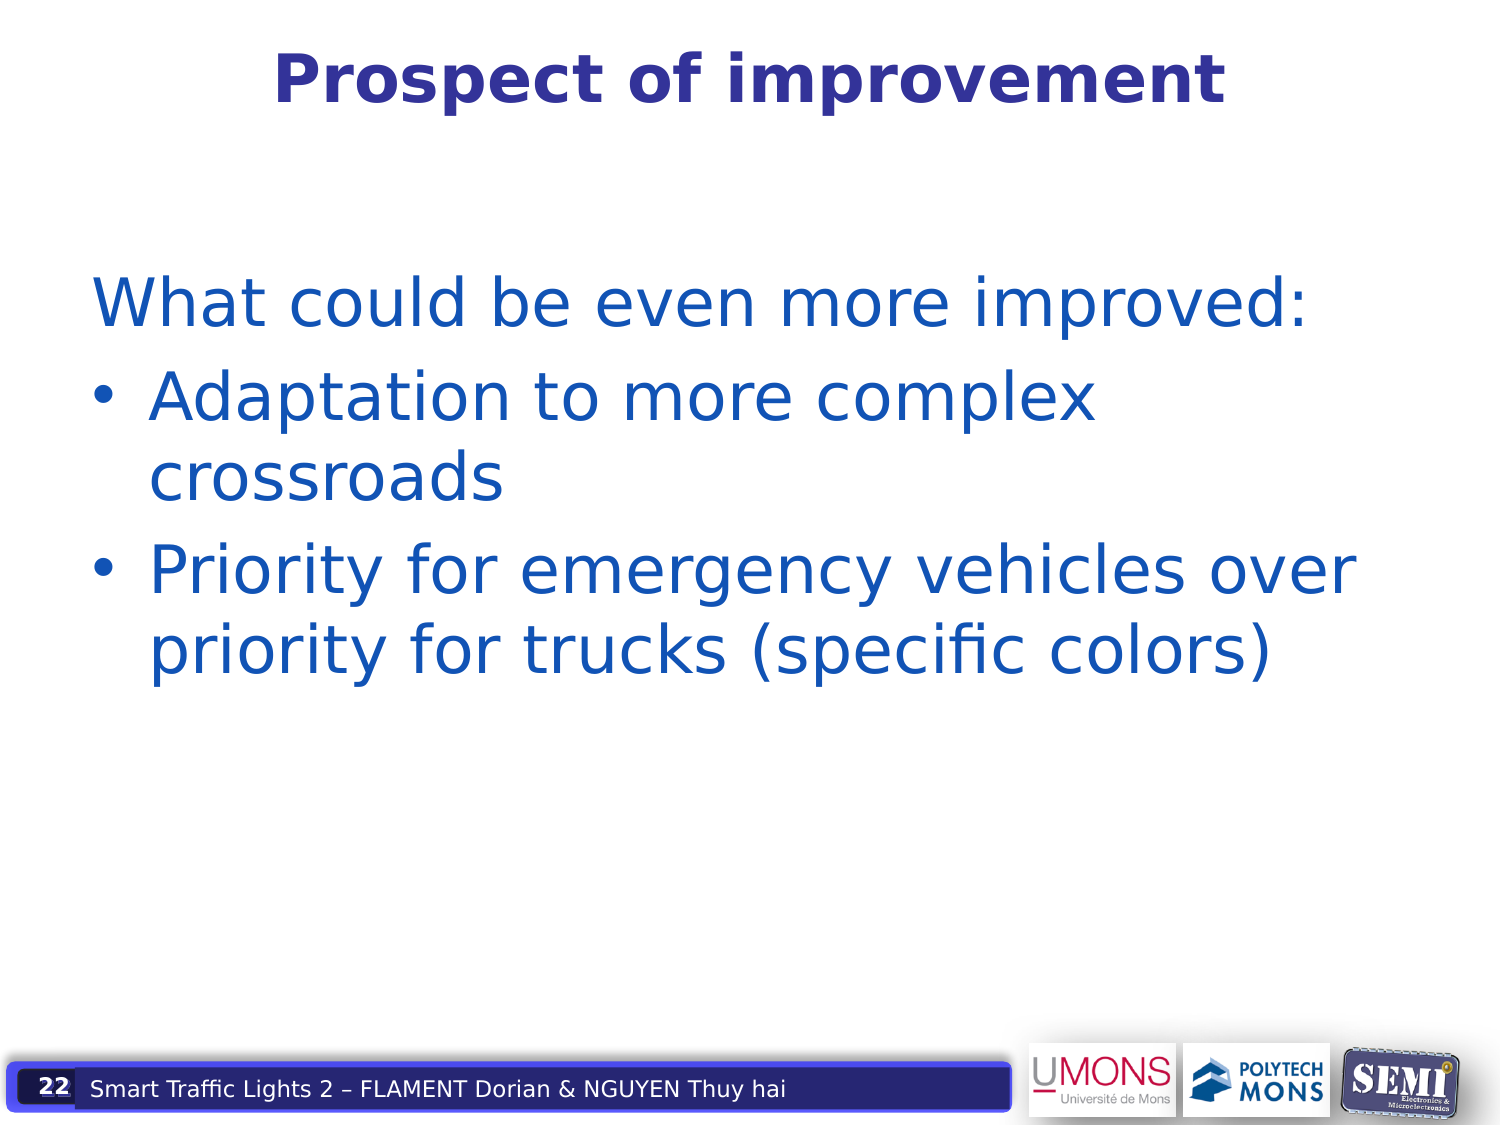

# Prospect of improvement
What could be even more improved:
Adaptation to more complex crossroads
Priority for emergency vehicles over priority for trucks (specific colors)
22
Smart Traffic Lights 2 – FLAMENT Dorian & NGUYEN Thuy hai